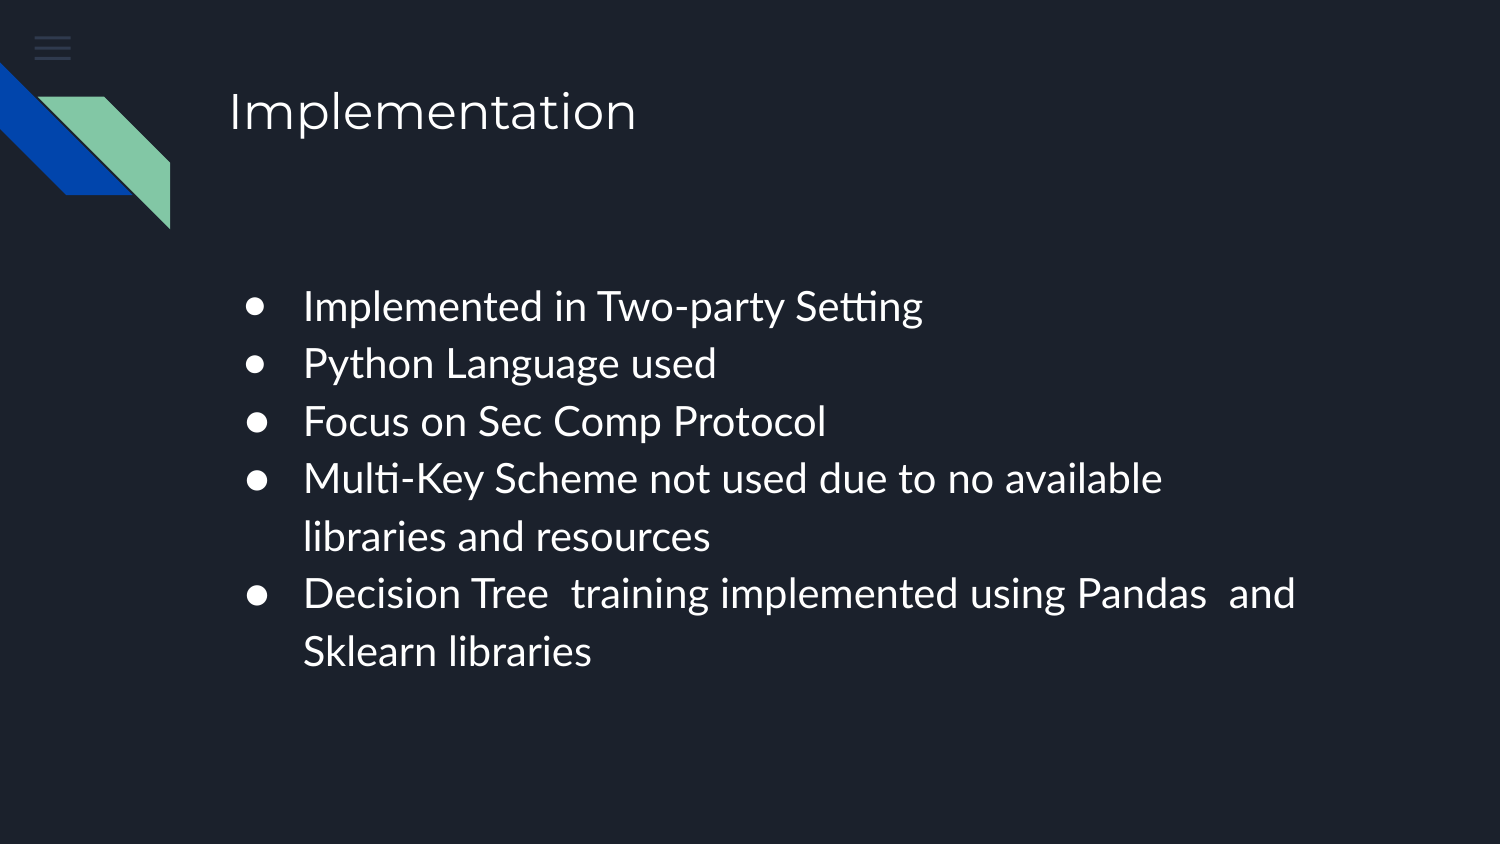

# Implementation
Implemented in Two-party Setting
Python Language used
Focus on Sec Comp Protocol
Multi-Key Scheme not used due to no available libraries and resources
Decision Tree  training implemented using Pandas  and Sklearn libraries